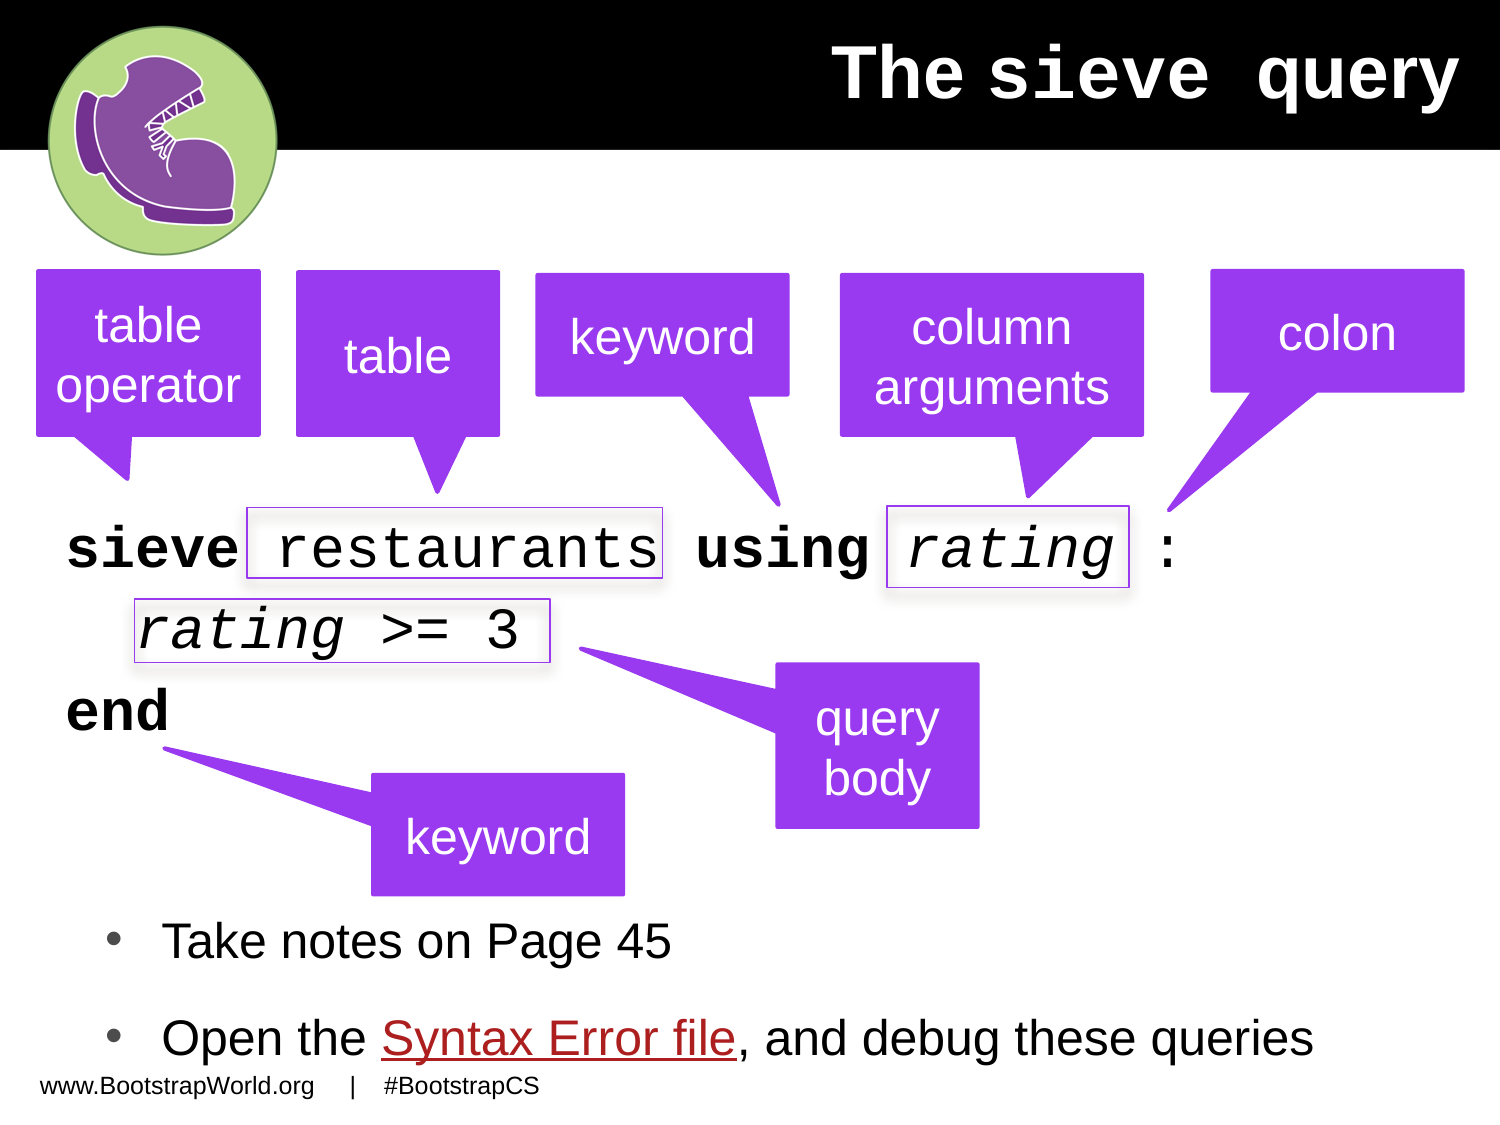

# The sieve query
colon
table operator
table

keyword
column arguments

sieve restaurants using rating :
  rating >= 3
end

query body
keyword
Take notes on Page 45
Open the Syntax Error file, and debug these queries
www.BootstrapWorld.org     |    #BootstrapCS